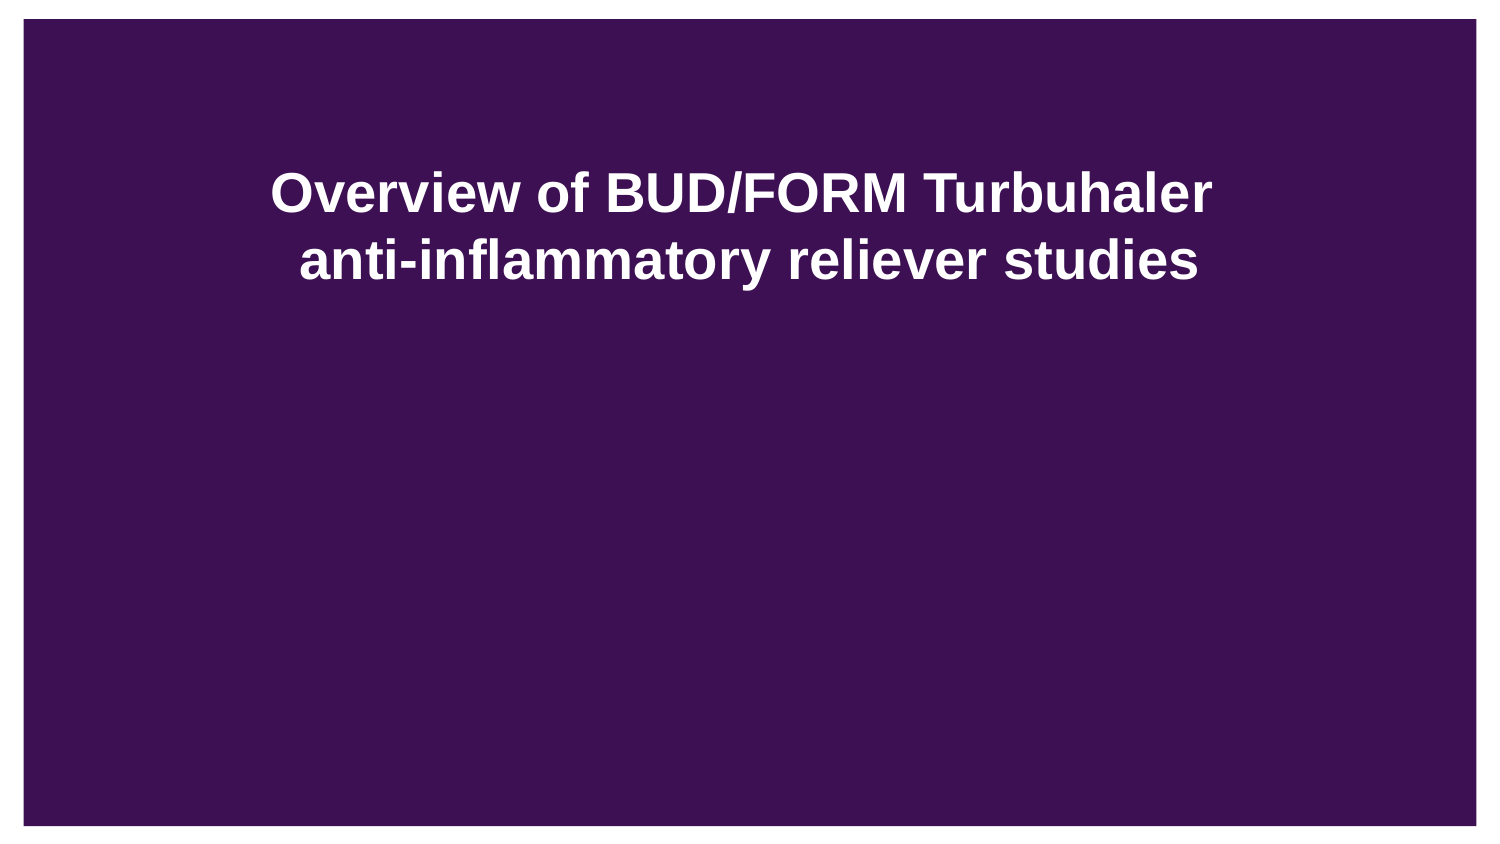

# Overview of BUD/FORM Turbuhaler anti-inflammatory reliever studies